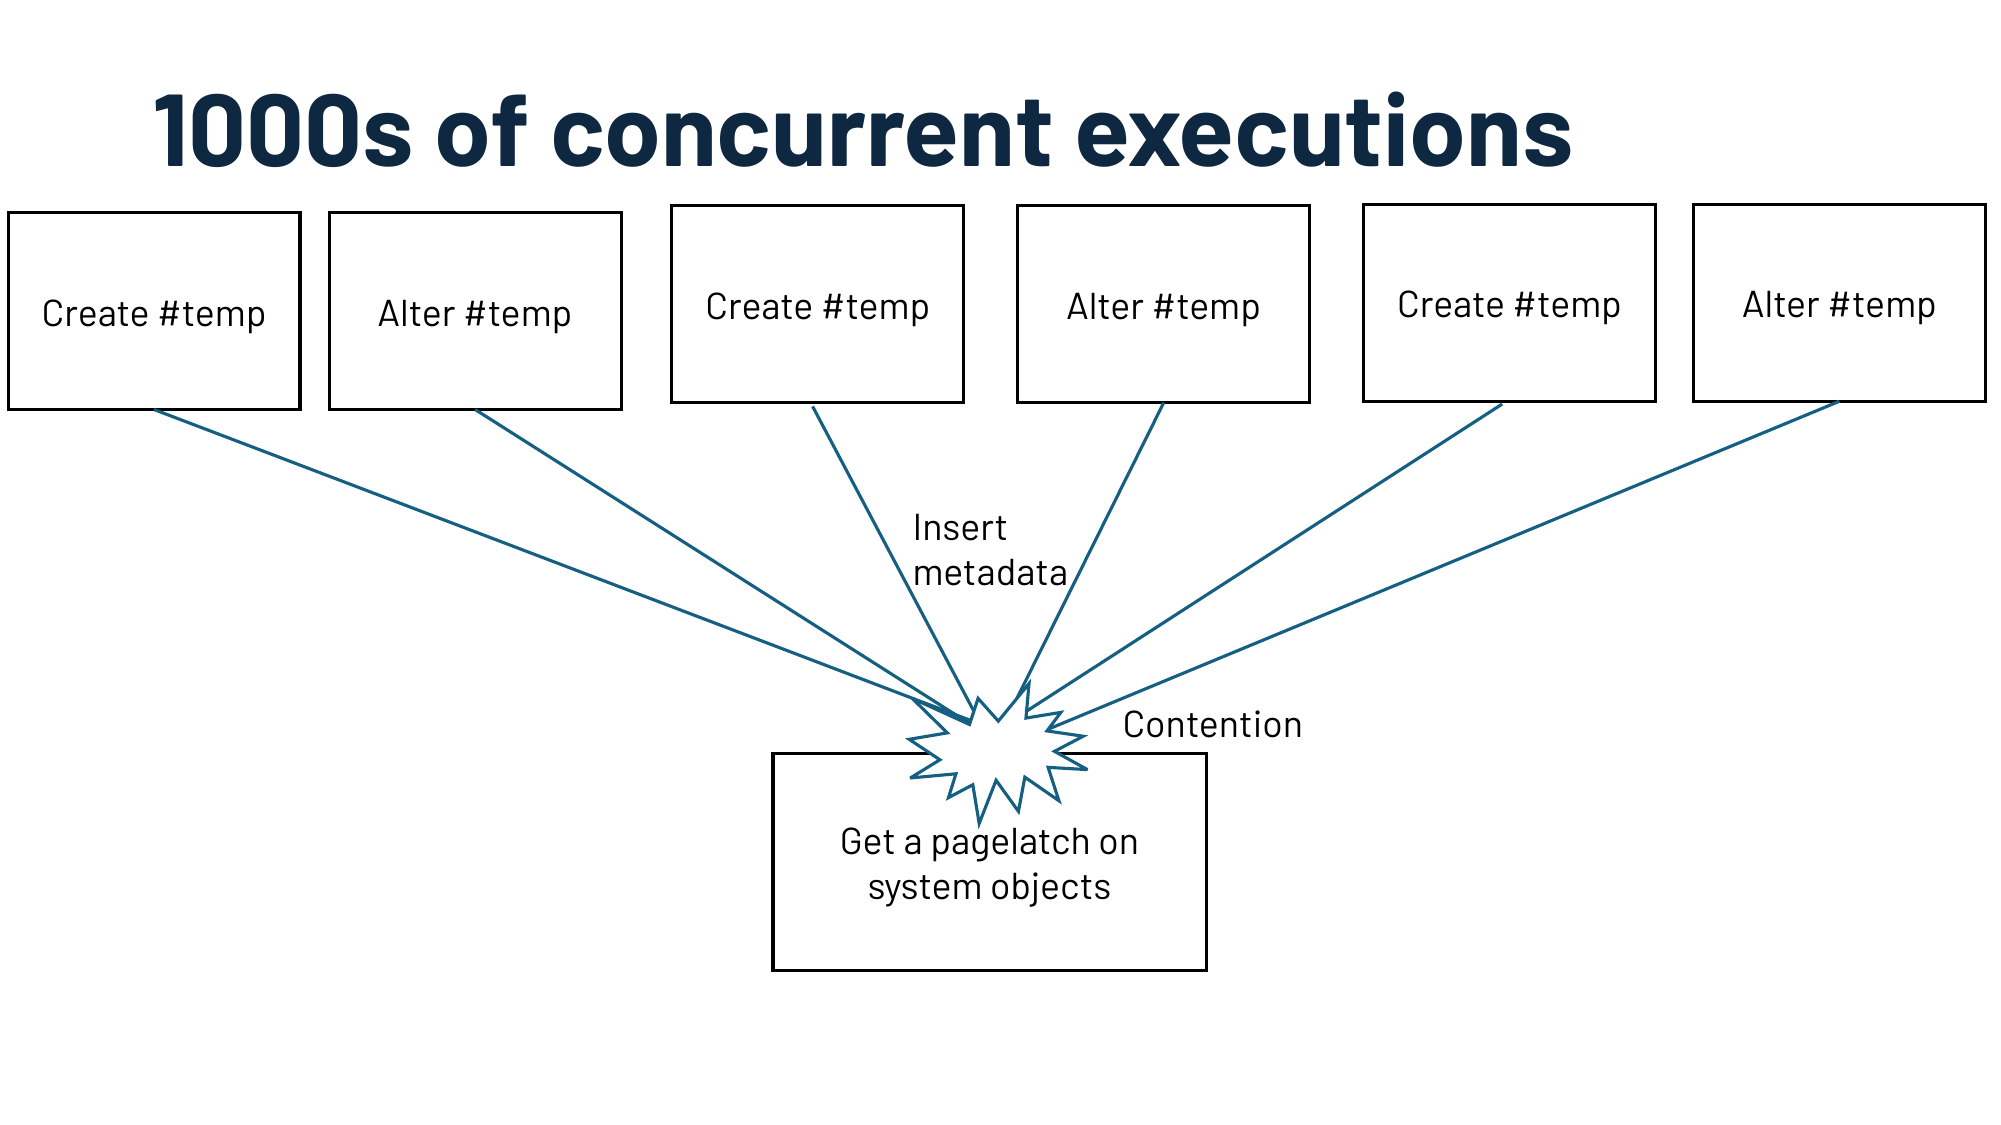

# 1000s of concurrent executions
Alter #temp
Create #temp
Create #temp
Alter #temp
Create #temp
Alter #temp

Insert metadata

Contention
Get a pagelatch on system objects